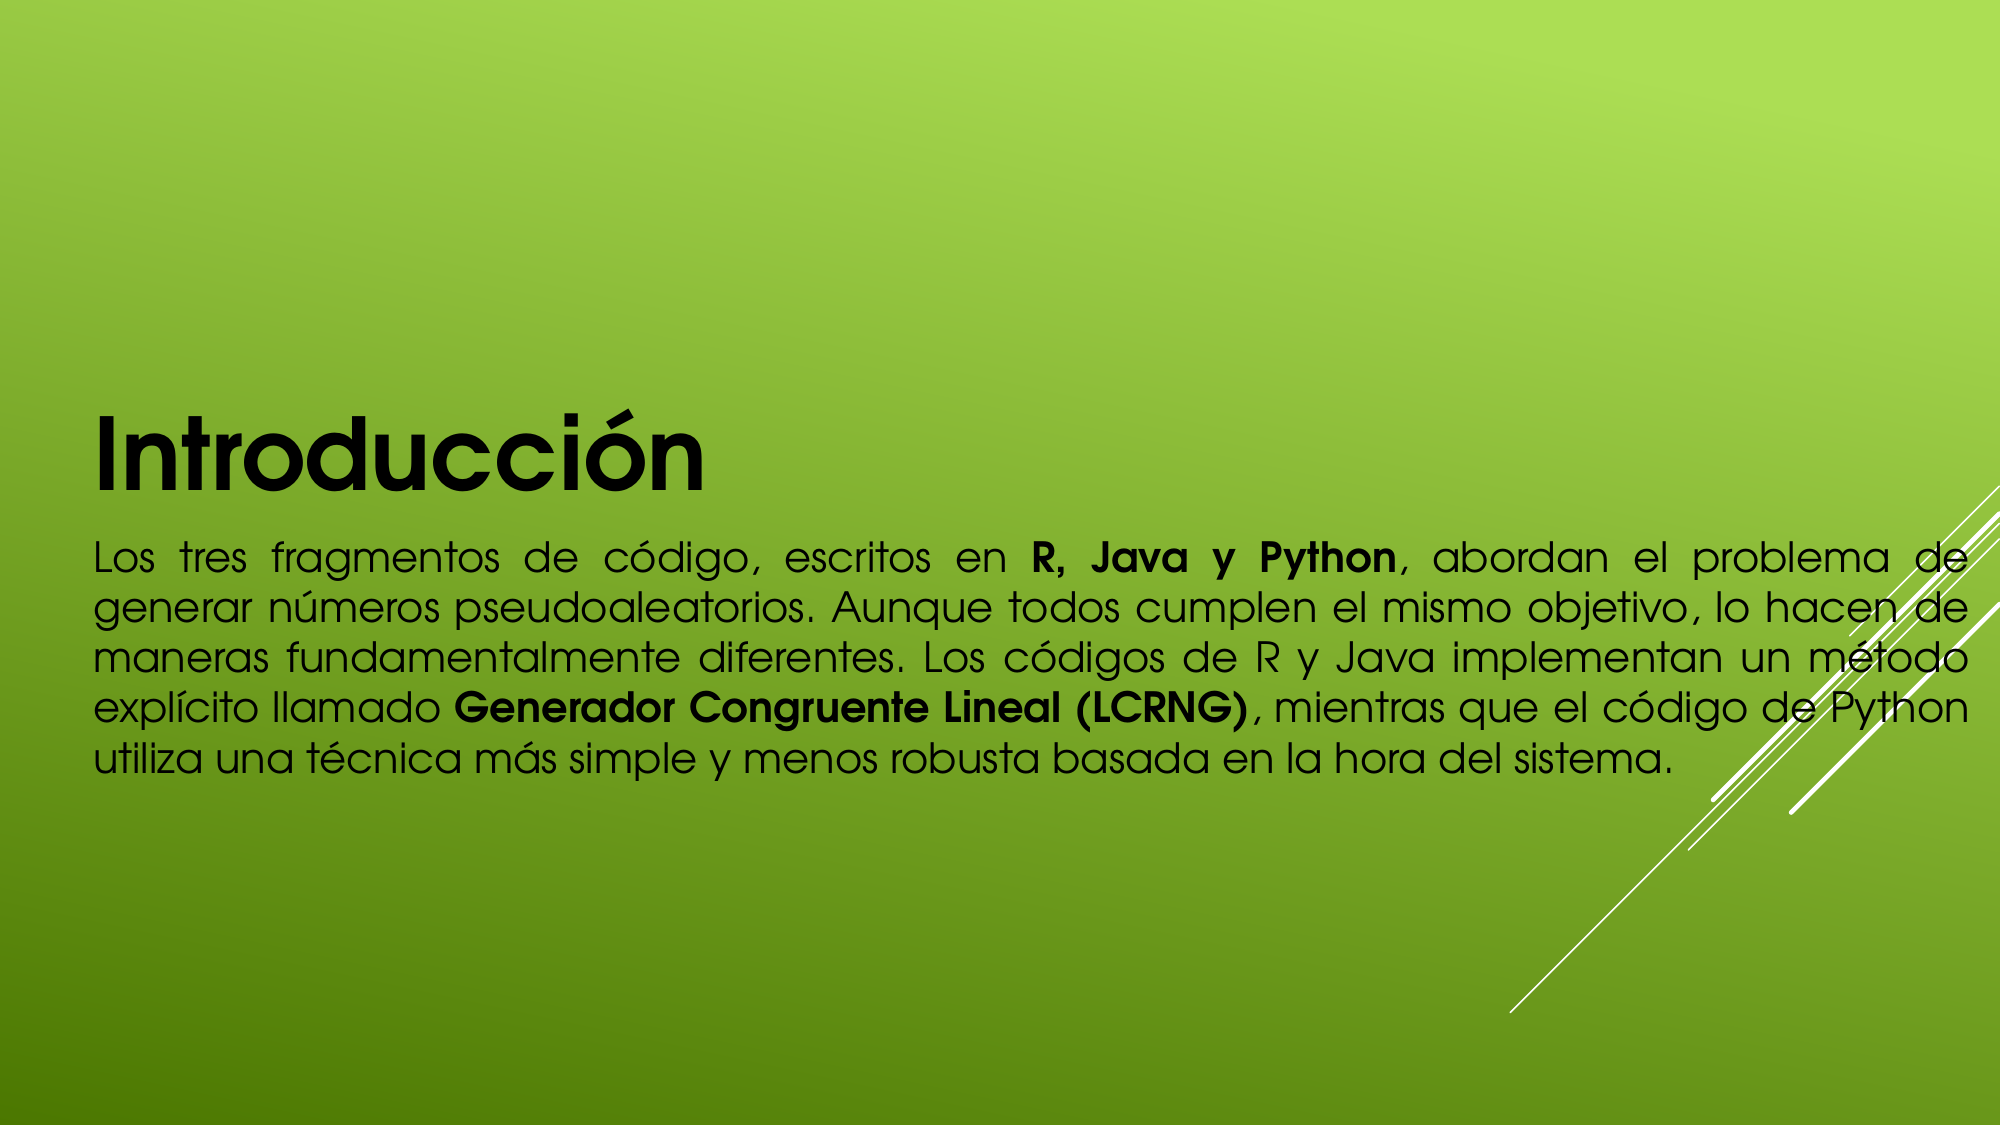

Introducción
Los tres fragmentos de código, escritos en R, Java y Python, abordan el problema de generar números pseudoaleatorios. Aunque todos cumplen el mismo objetivo, lo hacen de maneras fundamentalmente diferentes. Los códigos de R y Java implementan un método explícito llamado Generador Congruente Lineal (LCRNG), mientras que el código de Python utiliza una técnica más simple y menos robusta basada en la hora del sistema.